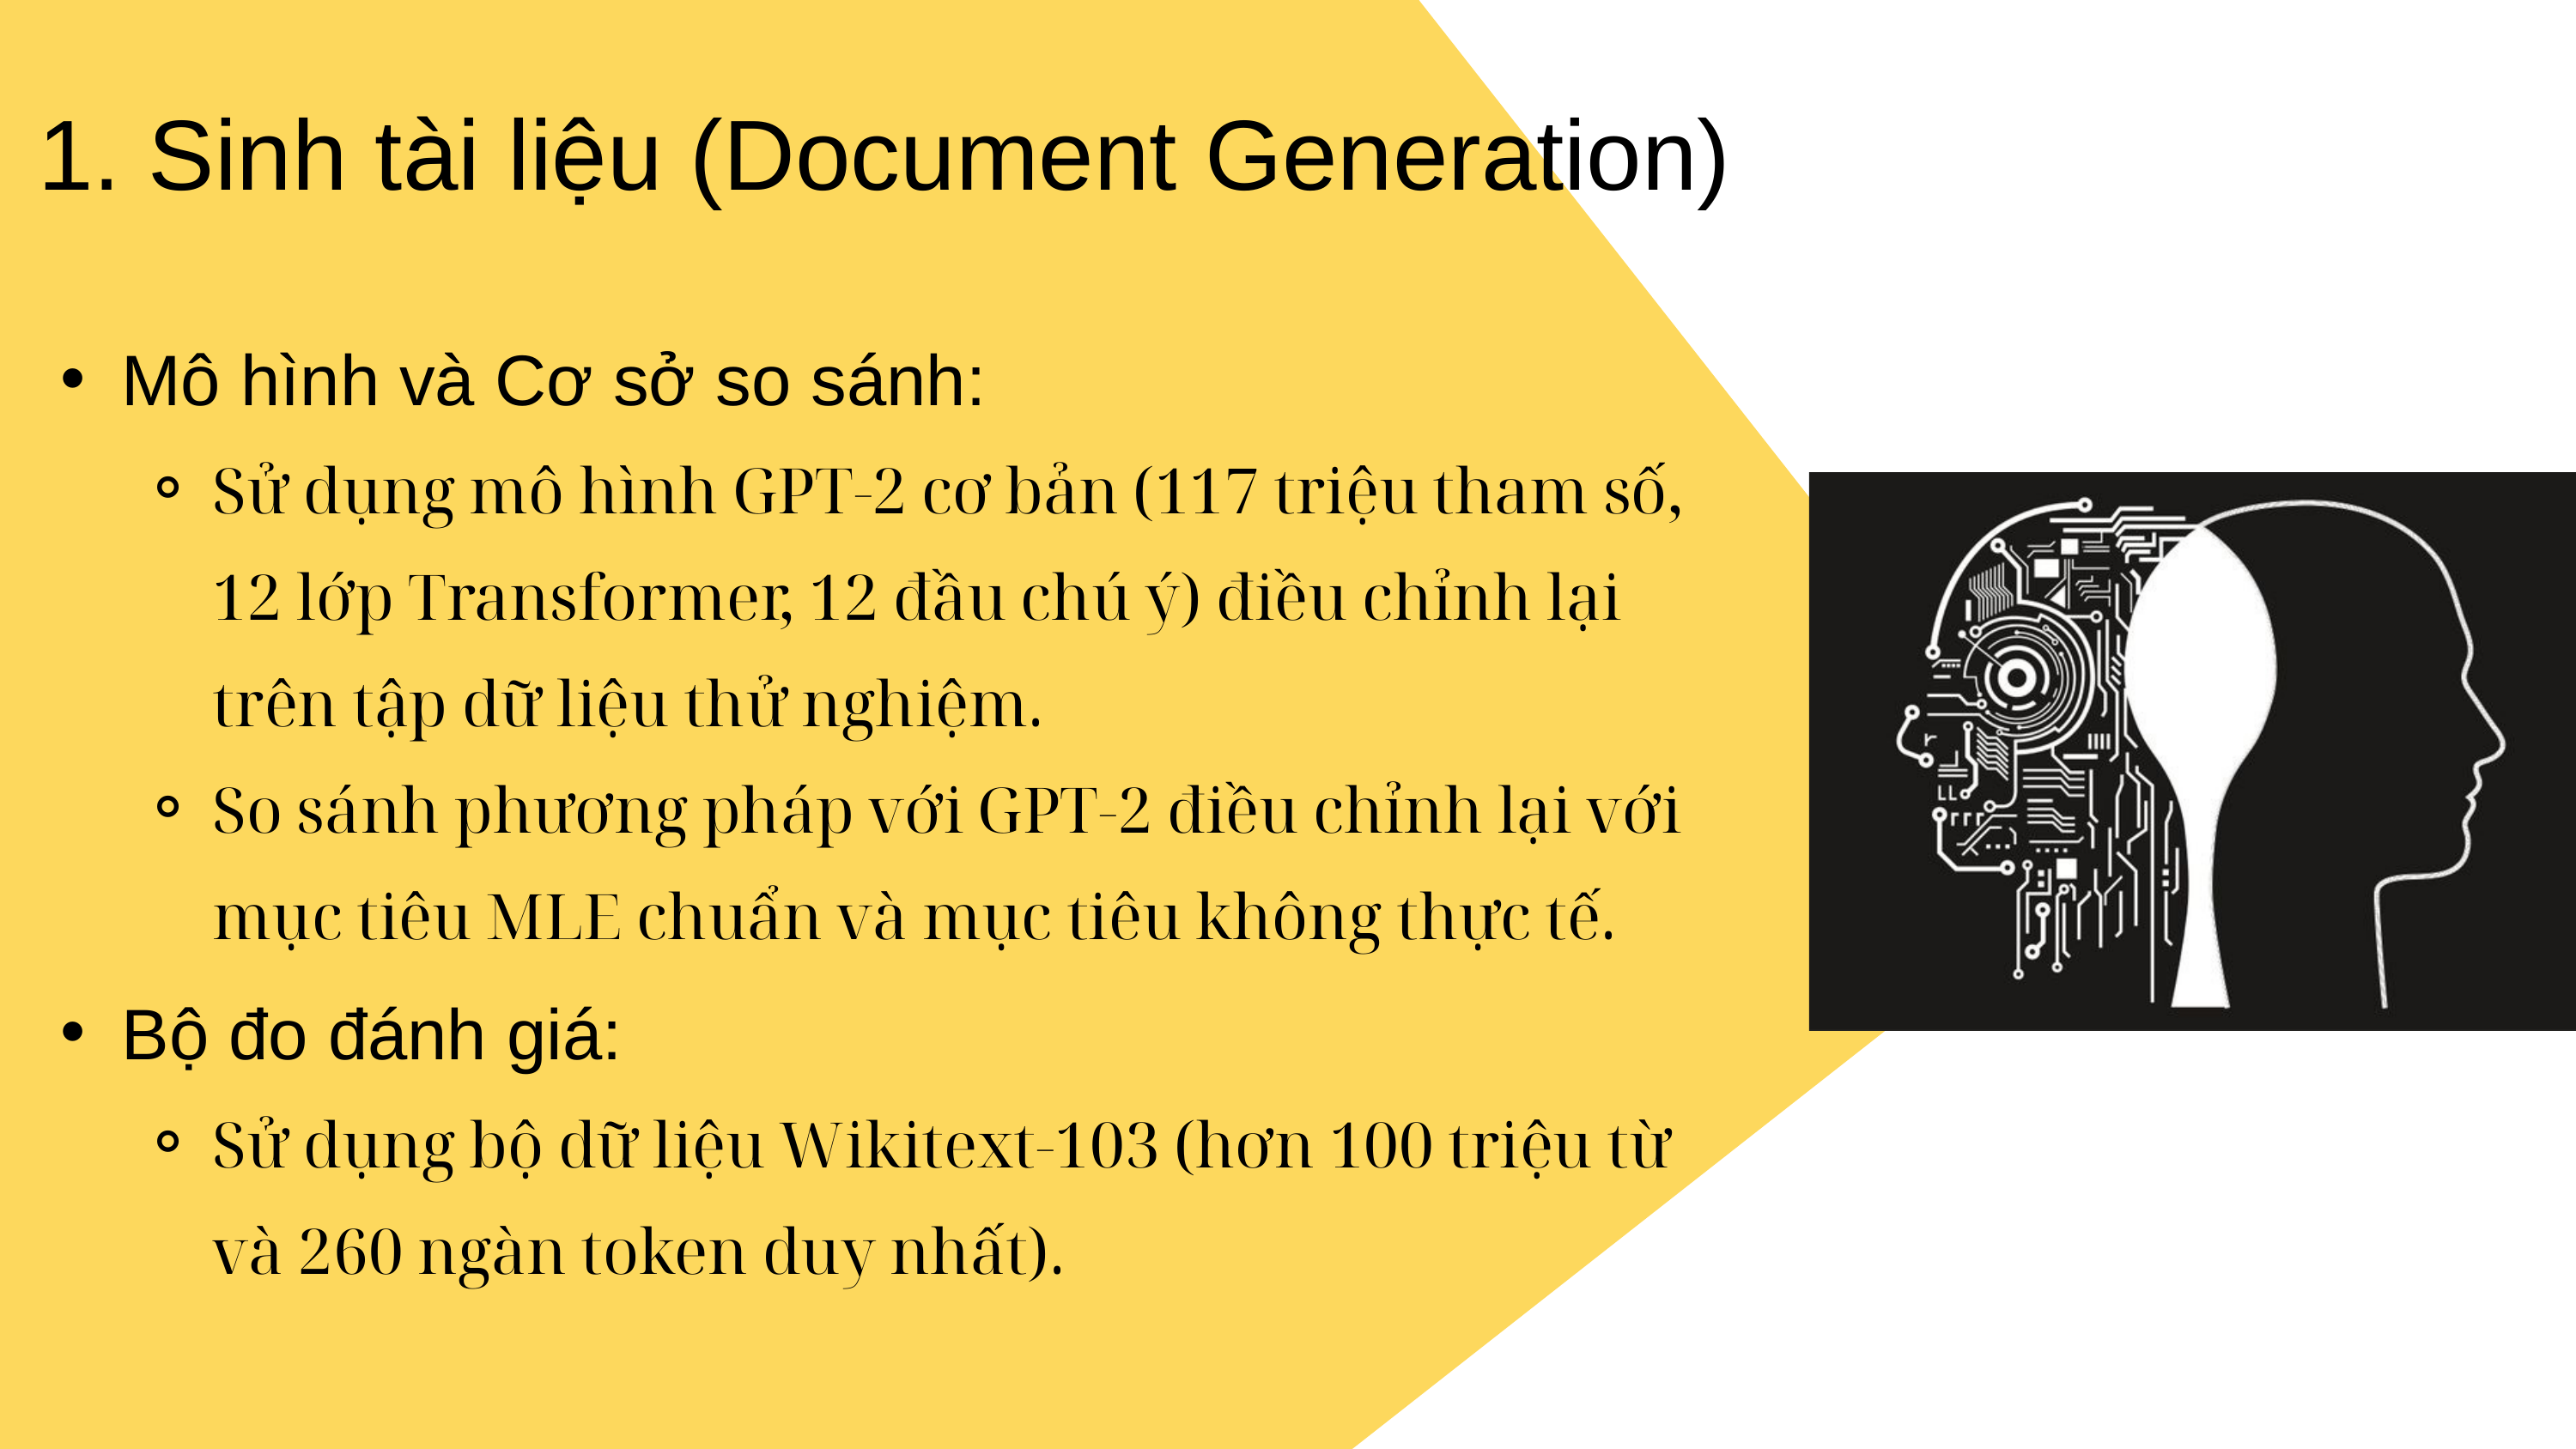

1. Sinh tài liệu (Document Generation)
Mô hình và Cơ sở so sánh:
Sử dụng mô hình GPT-2 cơ bản (117 triệu tham số, 12 lớp Transformer, 12 đầu chú ý) điều chỉnh lại trên tập dữ liệu thử nghiệm.
So sánh phương pháp với GPT-2 điều chỉnh lại với mục tiêu MLE chuẩn và mục tiêu không thực tế.
Bộ đo đánh giá:
Sử dụng bộ dữ liệu Wikitext-103 (hơn 100 triệu từ và 260 ngàn token duy nhất).